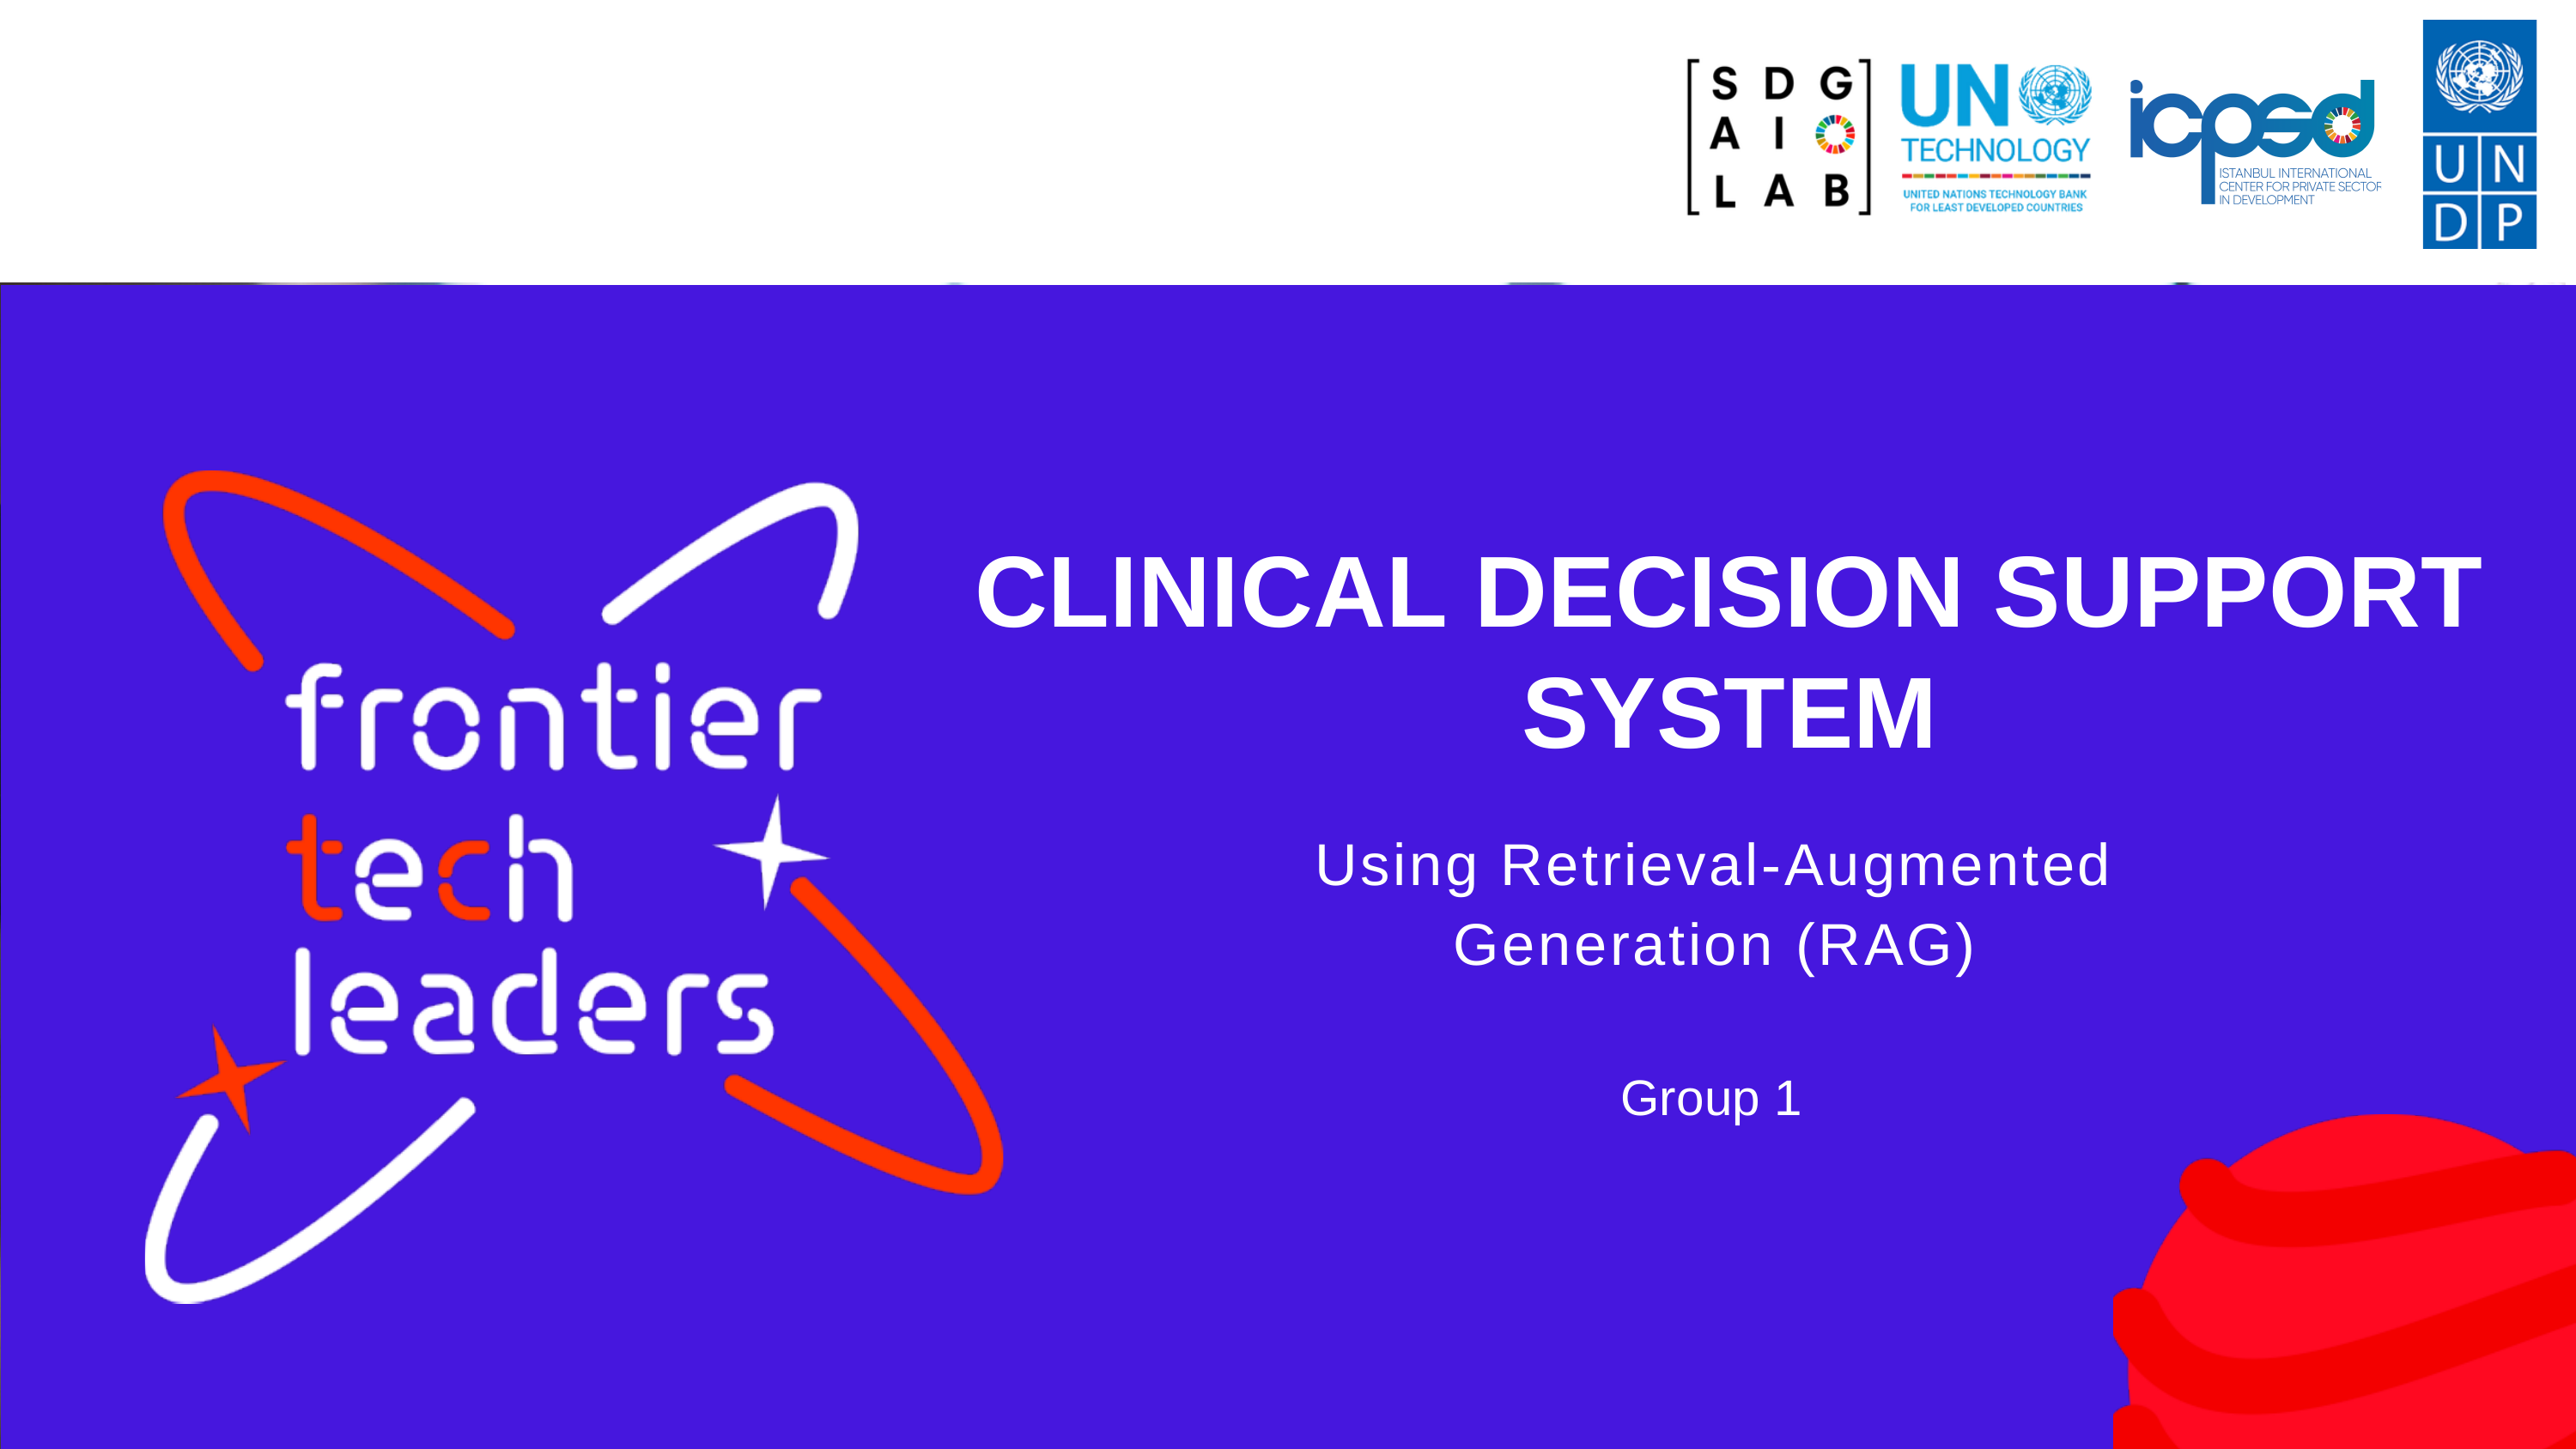

CLINICAL DECISION SUPPORT SYSTEM
Using Retrieval-Augmented Generation (RAG)

Group 1